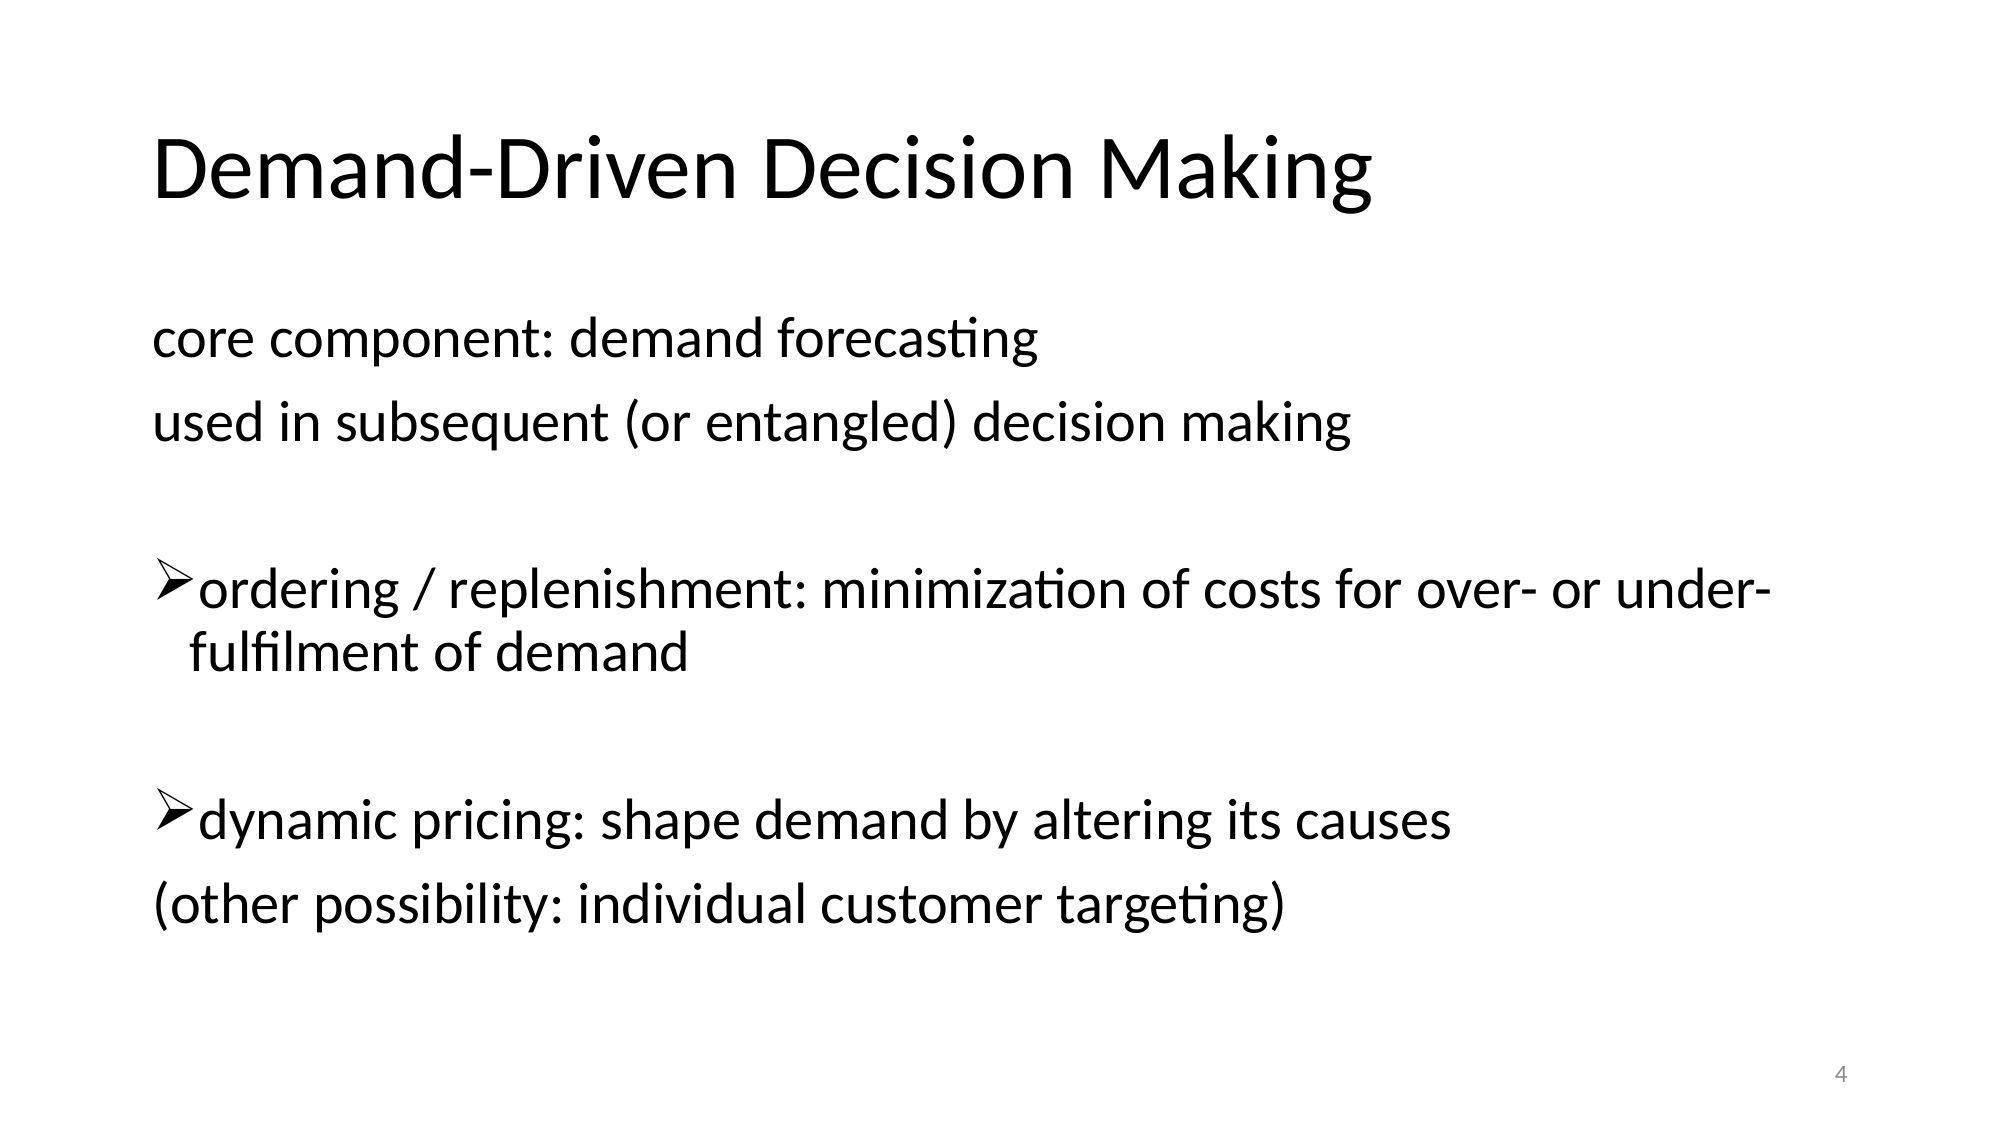

# Demand-Driven Decision Making
core component: demand forecasting
used in subsequent (or entangled) decision making

ordering / replenishment: minimization of costs for over- or under-fulfilment of demand

dynamic pricing: shape demand by altering its causes
(other possibility: individual customer targeting)

4